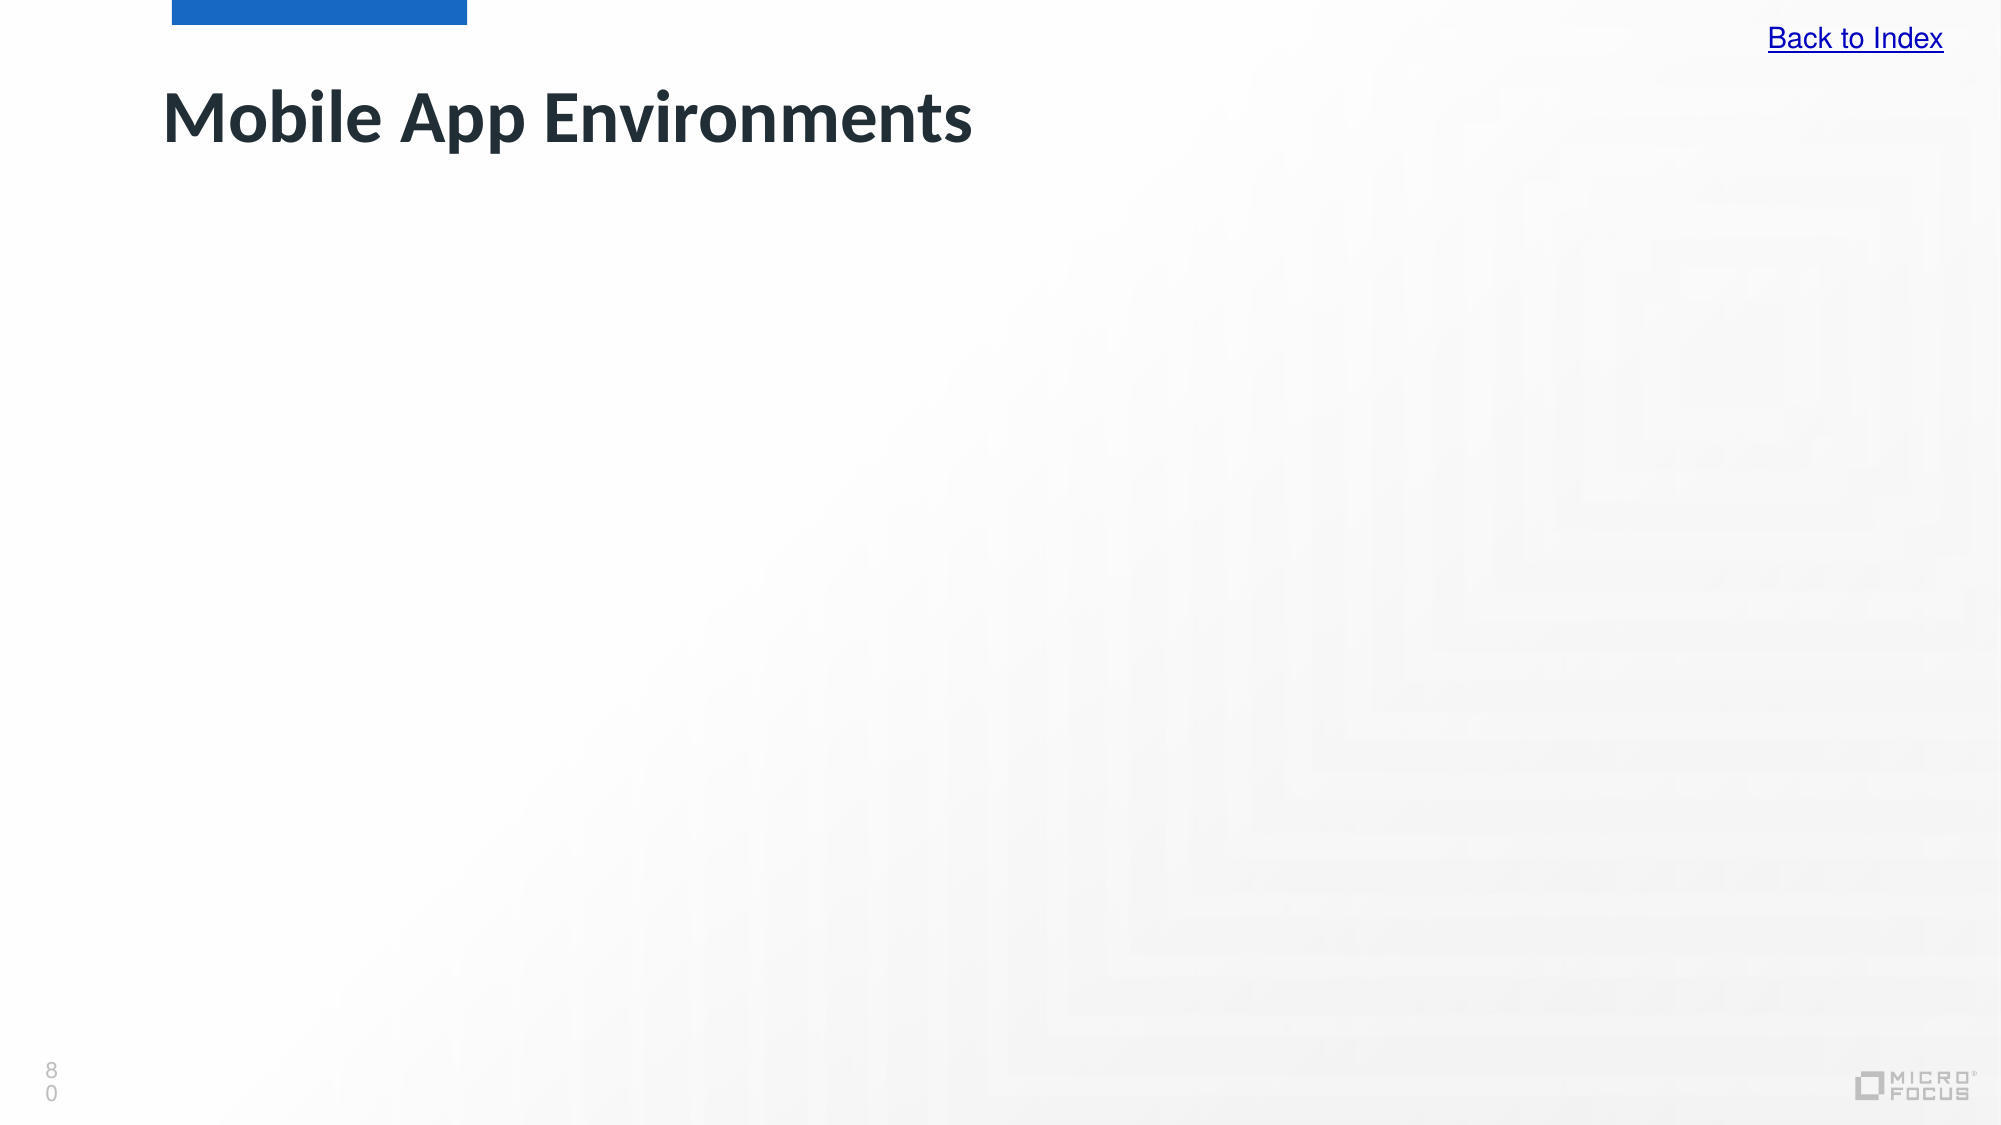

Back to Index
# Mobile App Environments
80